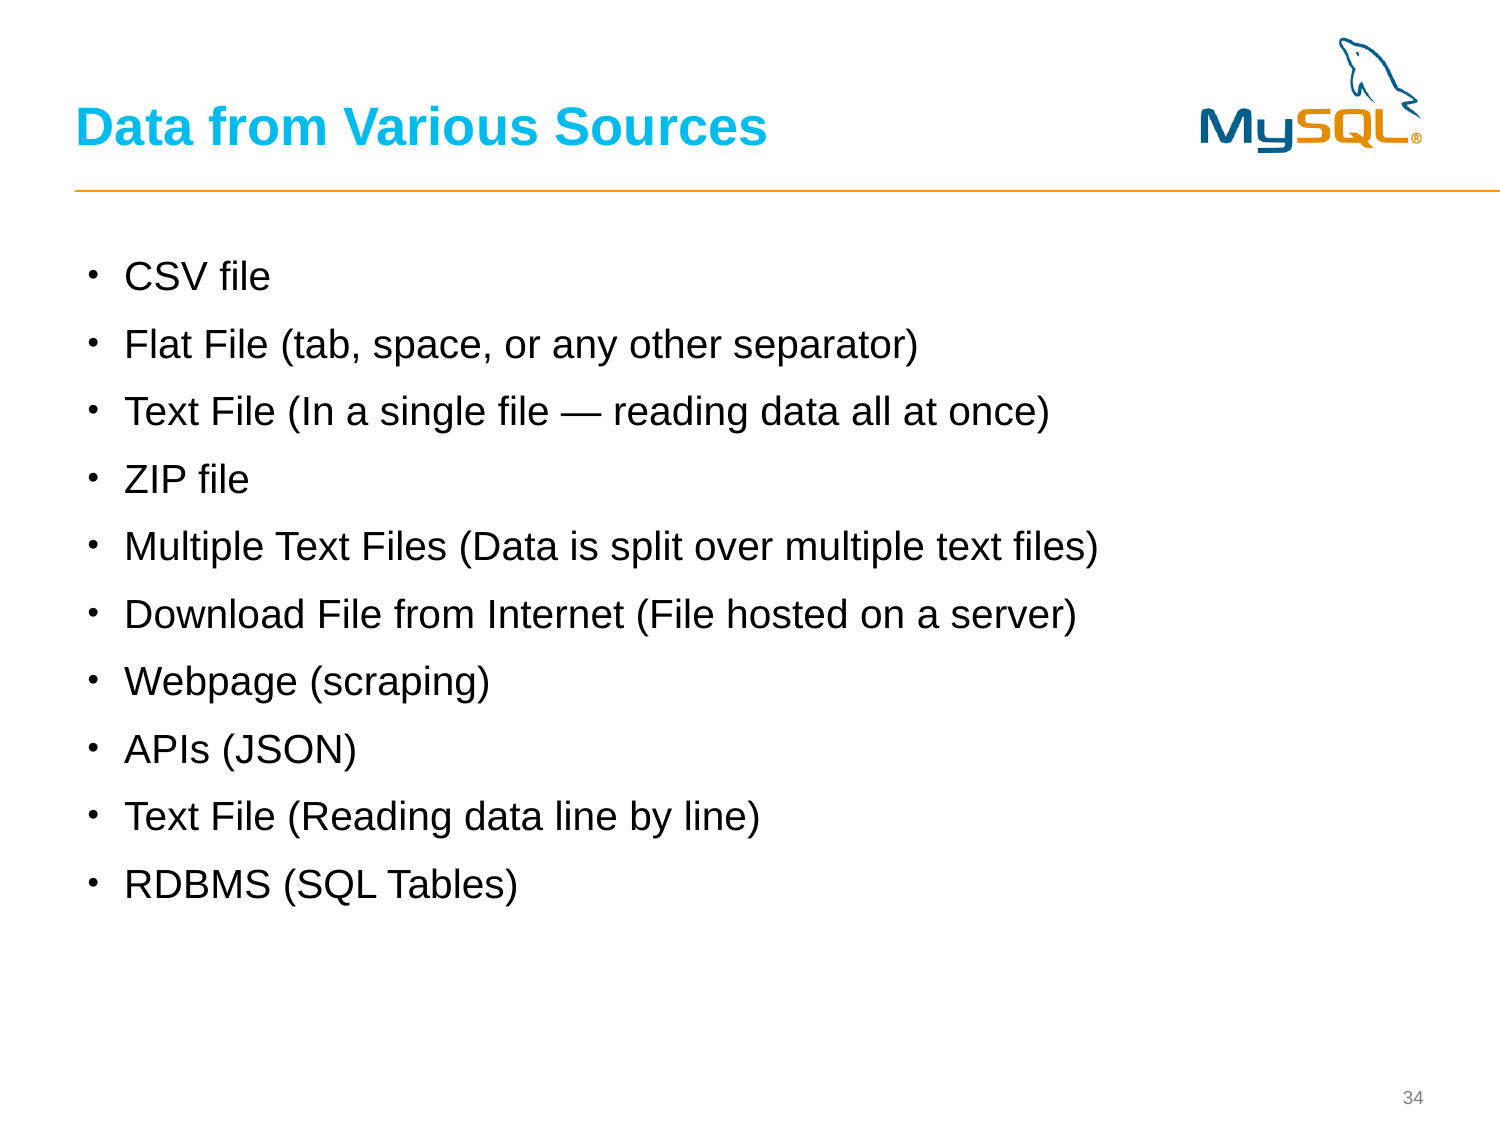

# Data from Various Sources
CSV file
Flat File (tab, space, or any other separator)
Text File (In a single file — reading data all at once)
ZIP file
Multiple Text Files (Data is split over multiple text files)
Download File from Internet (File hosted on a server)
Webpage (scraping)
APIs (JSON)
Text File (Reading data line by line)
RDBMS (SQL Tables)